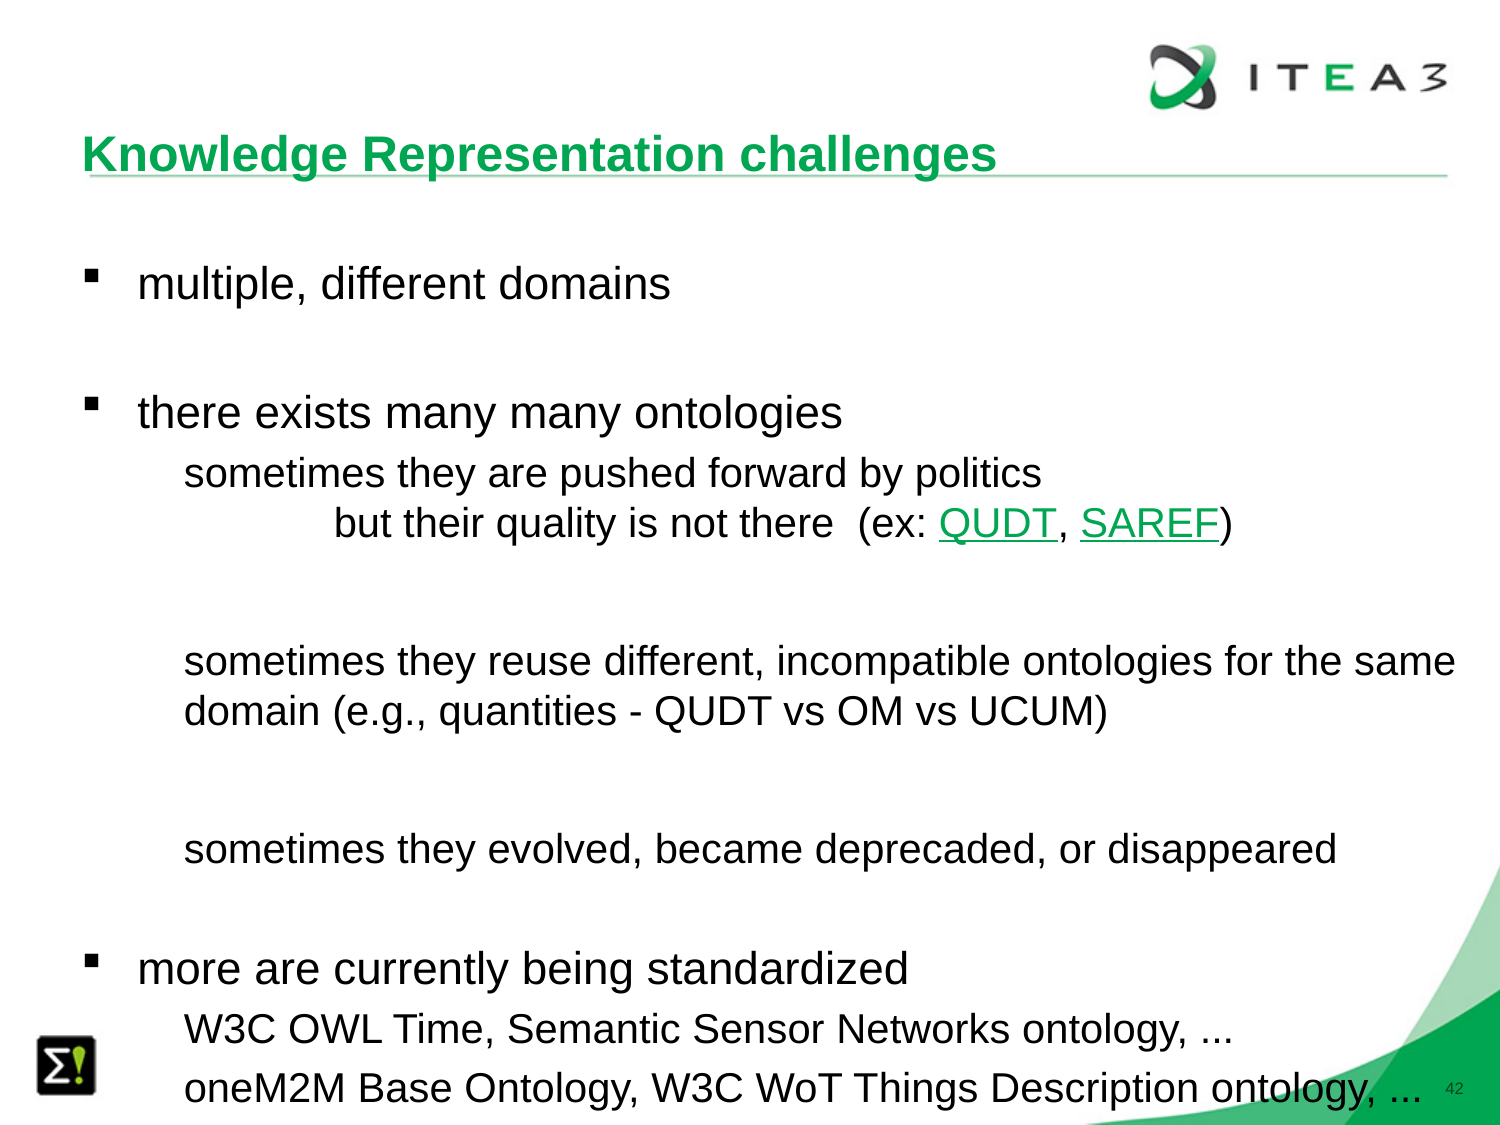

# Knowledge Representation challenges
multiple, different domains

there exists many many ontologies
sometimes they are pushed forward by politics
	but their quality is not there  (ex: QUDT, SAREF)

sometimes they reuse different, incompatible ontologies for the same domain (e.g., quantities - QUDT vs OM vs UCUM)

sometimes they evolved, became deprecaded, or disappeared

more are currently being standardized
W3C OWL Time, Semantic Sensor Networks ontology, ...
oneM2M Base Ontology, W3C WoT Things Description ontology, ...